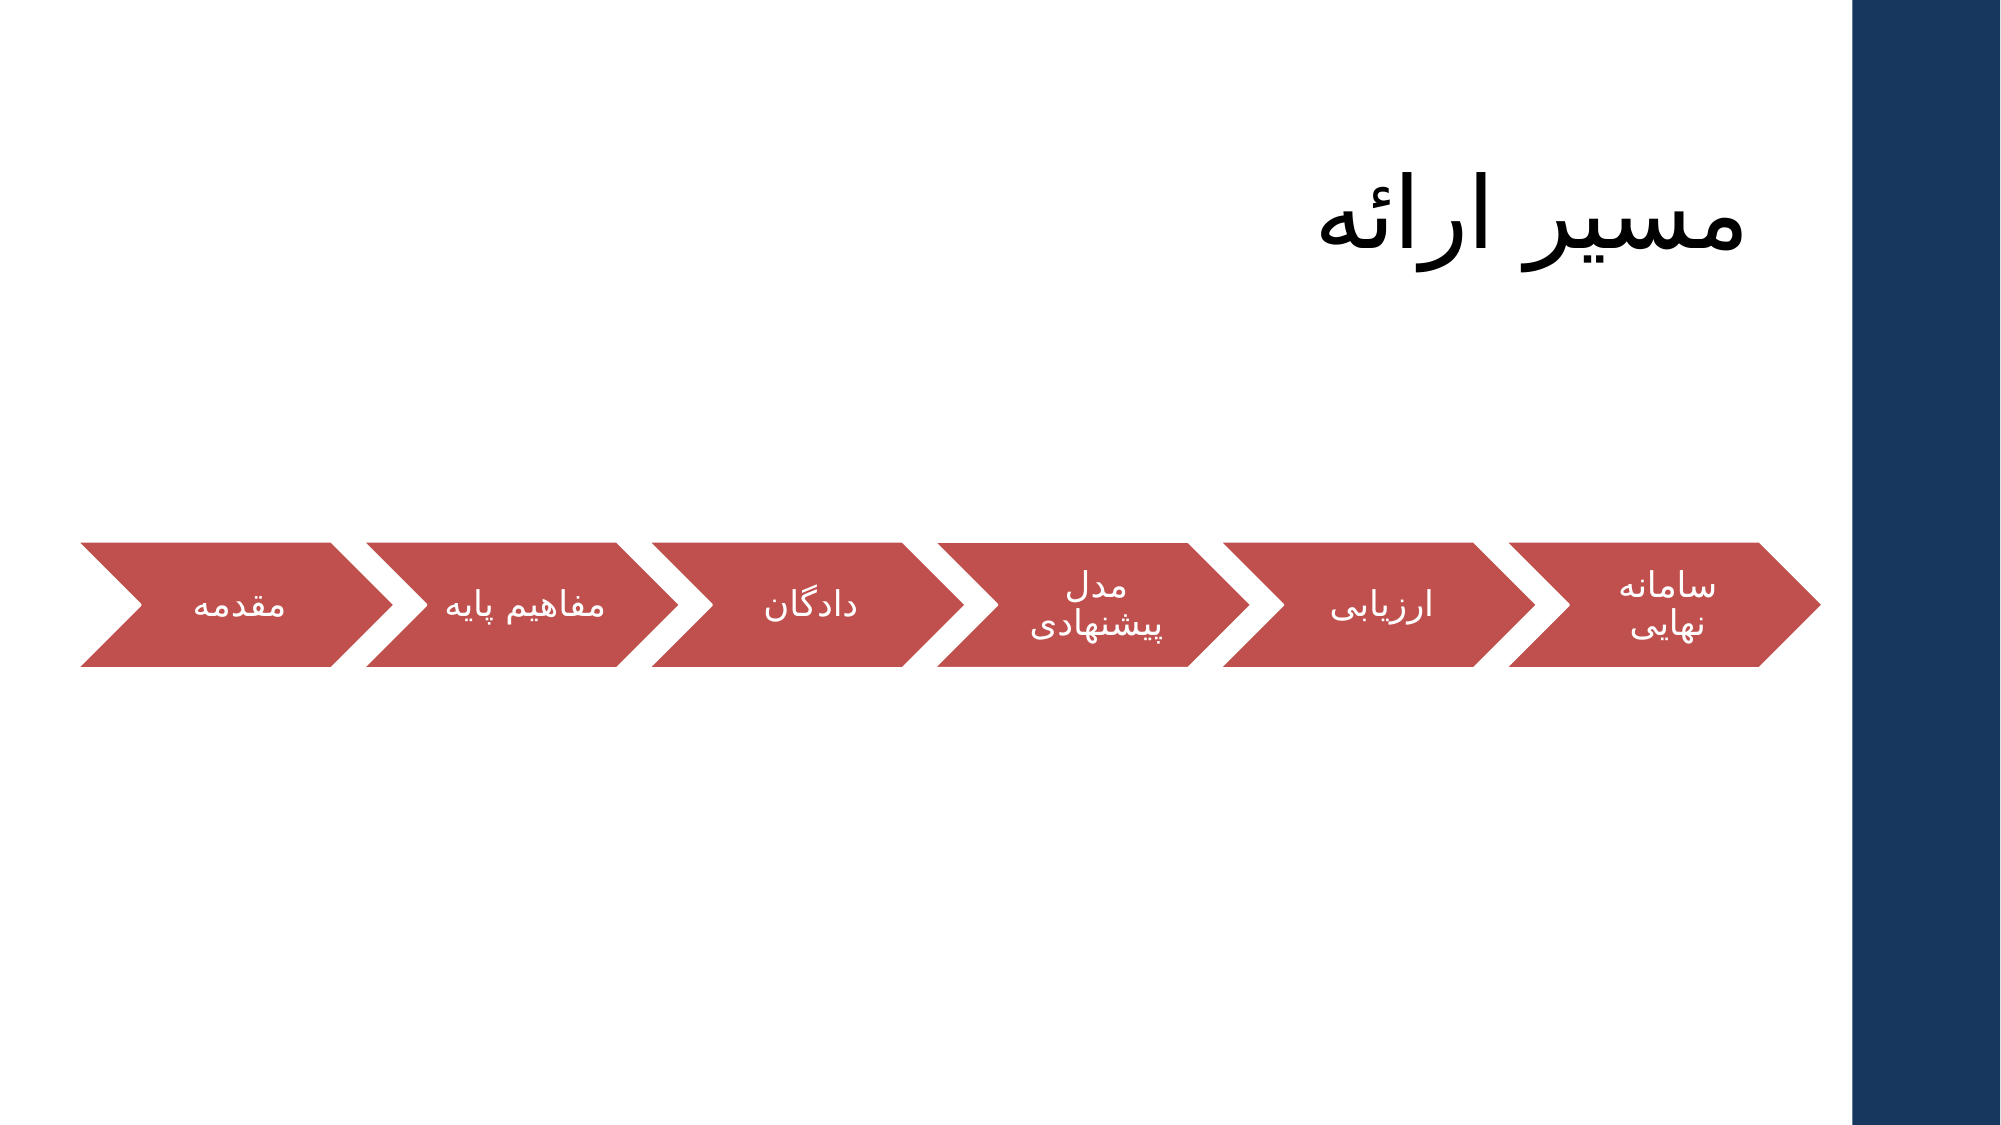

# مسیر ارائه
مقدمه
مفاهیم پایه
دادگان
مدل پیشنهادی
ارزیابی
سامانه نهایی